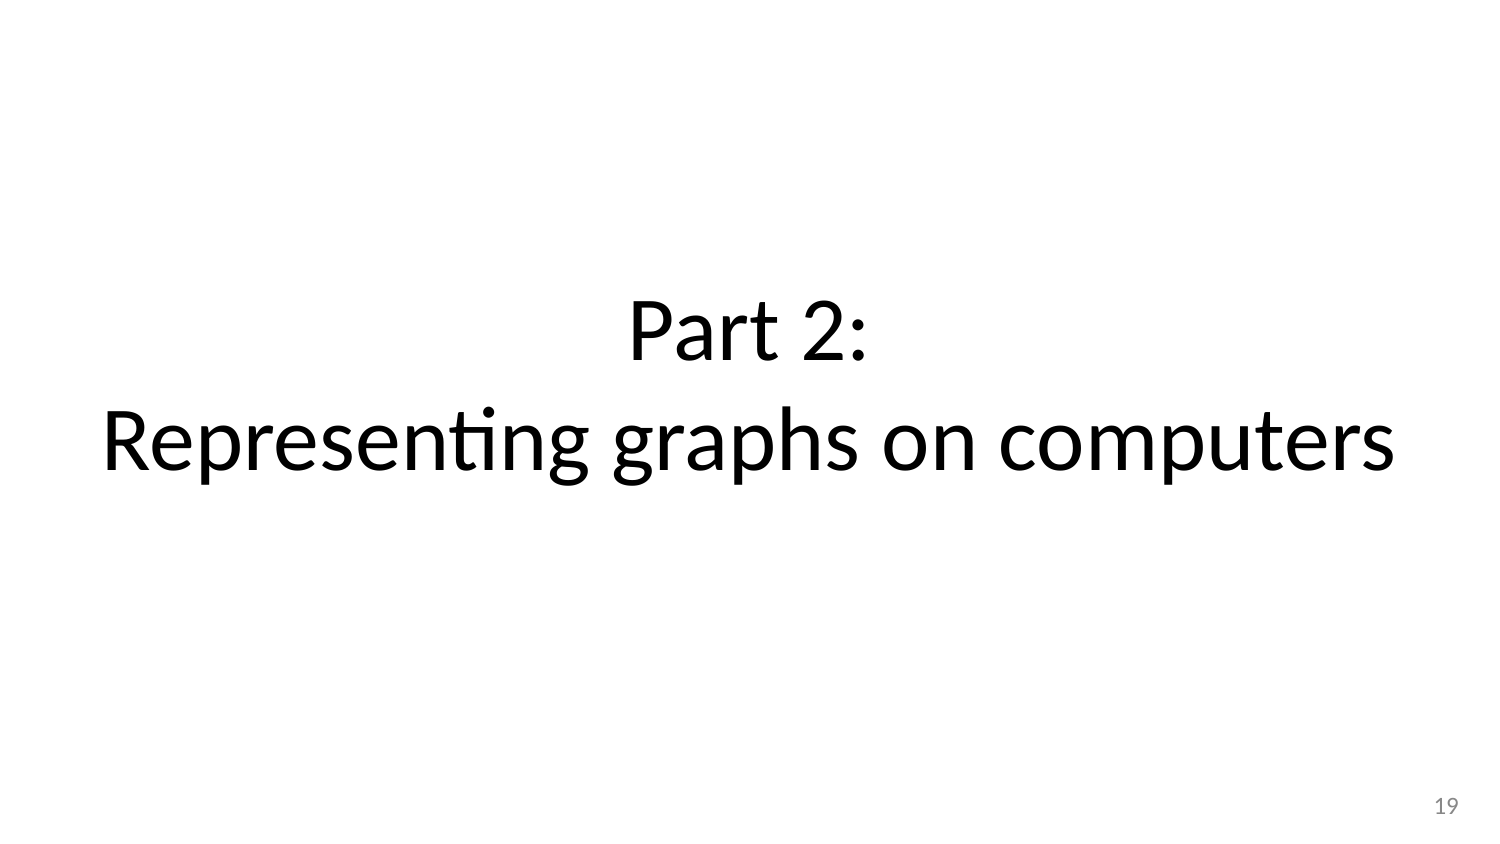

# Part 2:
Representing graphs on computers
19